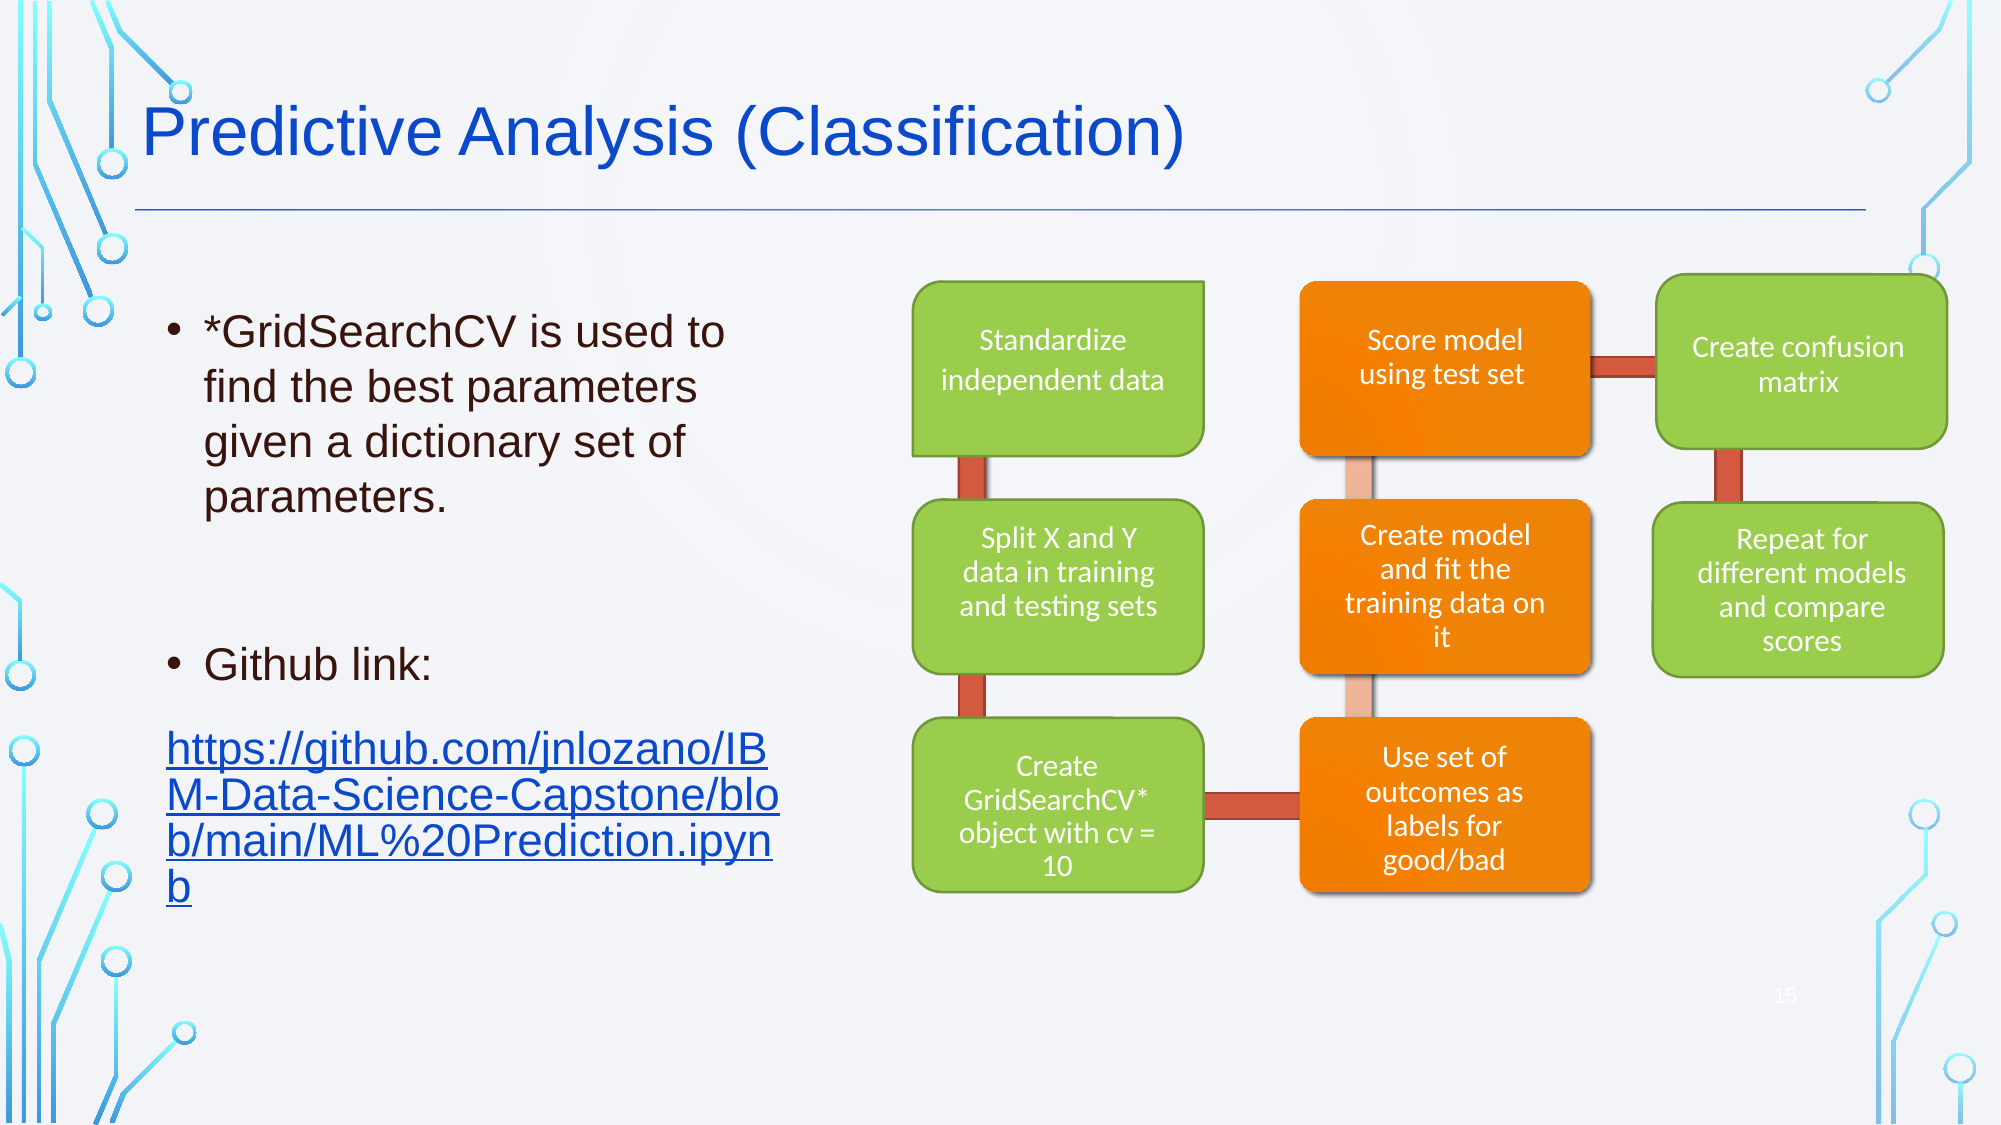

Predictive Analysis (Classification)

*GridSearchCV is used to find the best parameters given a dictionary set of parameters.

Github link:
https://github.com/jnlozano/IBM-Data-Science-Capstone/blob/main/ML%20Prediction.ipynb

Score model using test set
Standardize
independent data

Create confusion matrix

Create model and fit the training data on it
Split X and Y data in training and testing sets
Repeat for different models and compare scores

Use set of outcomes as labels for good/bad
Create GridSearchCV* object with cv = 10
15